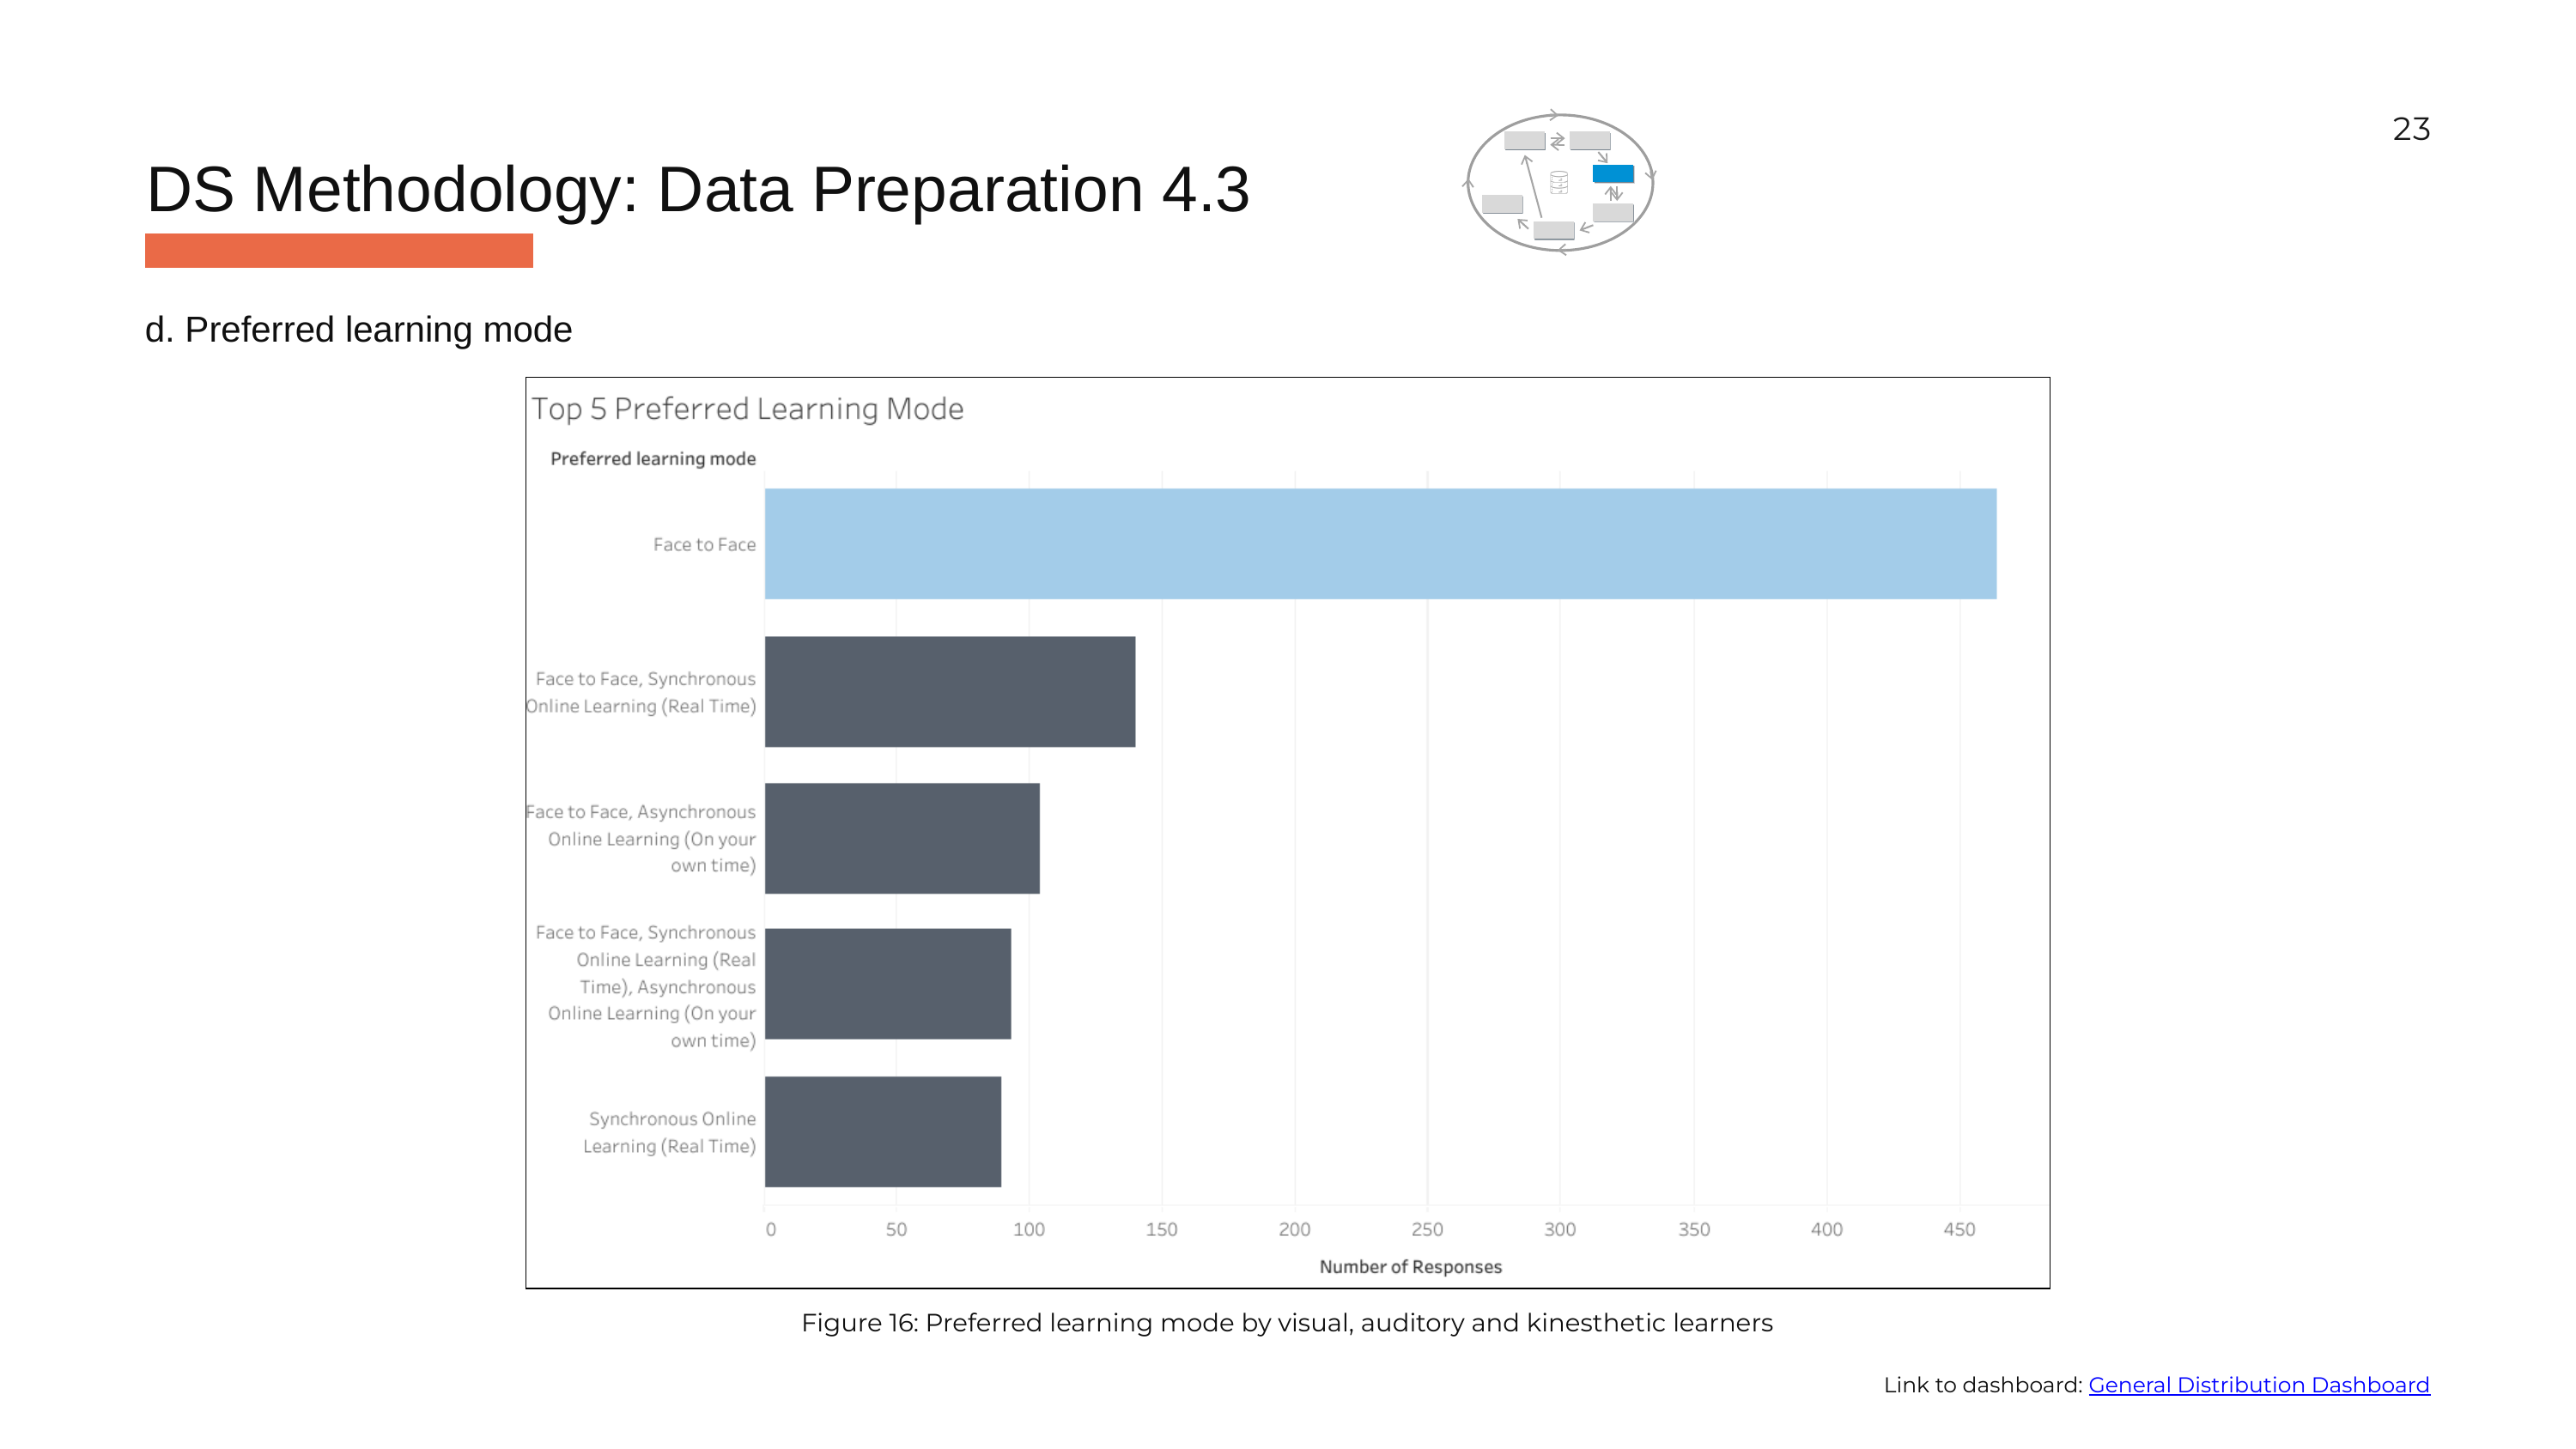

23

DS Methodology: Data Preparation 4.3

d. Preferred learning mode

Figure 16: Preferred learning mode by visual, auditory and kinesthetic learners
Link to dashboard: General Distribution Dashboard